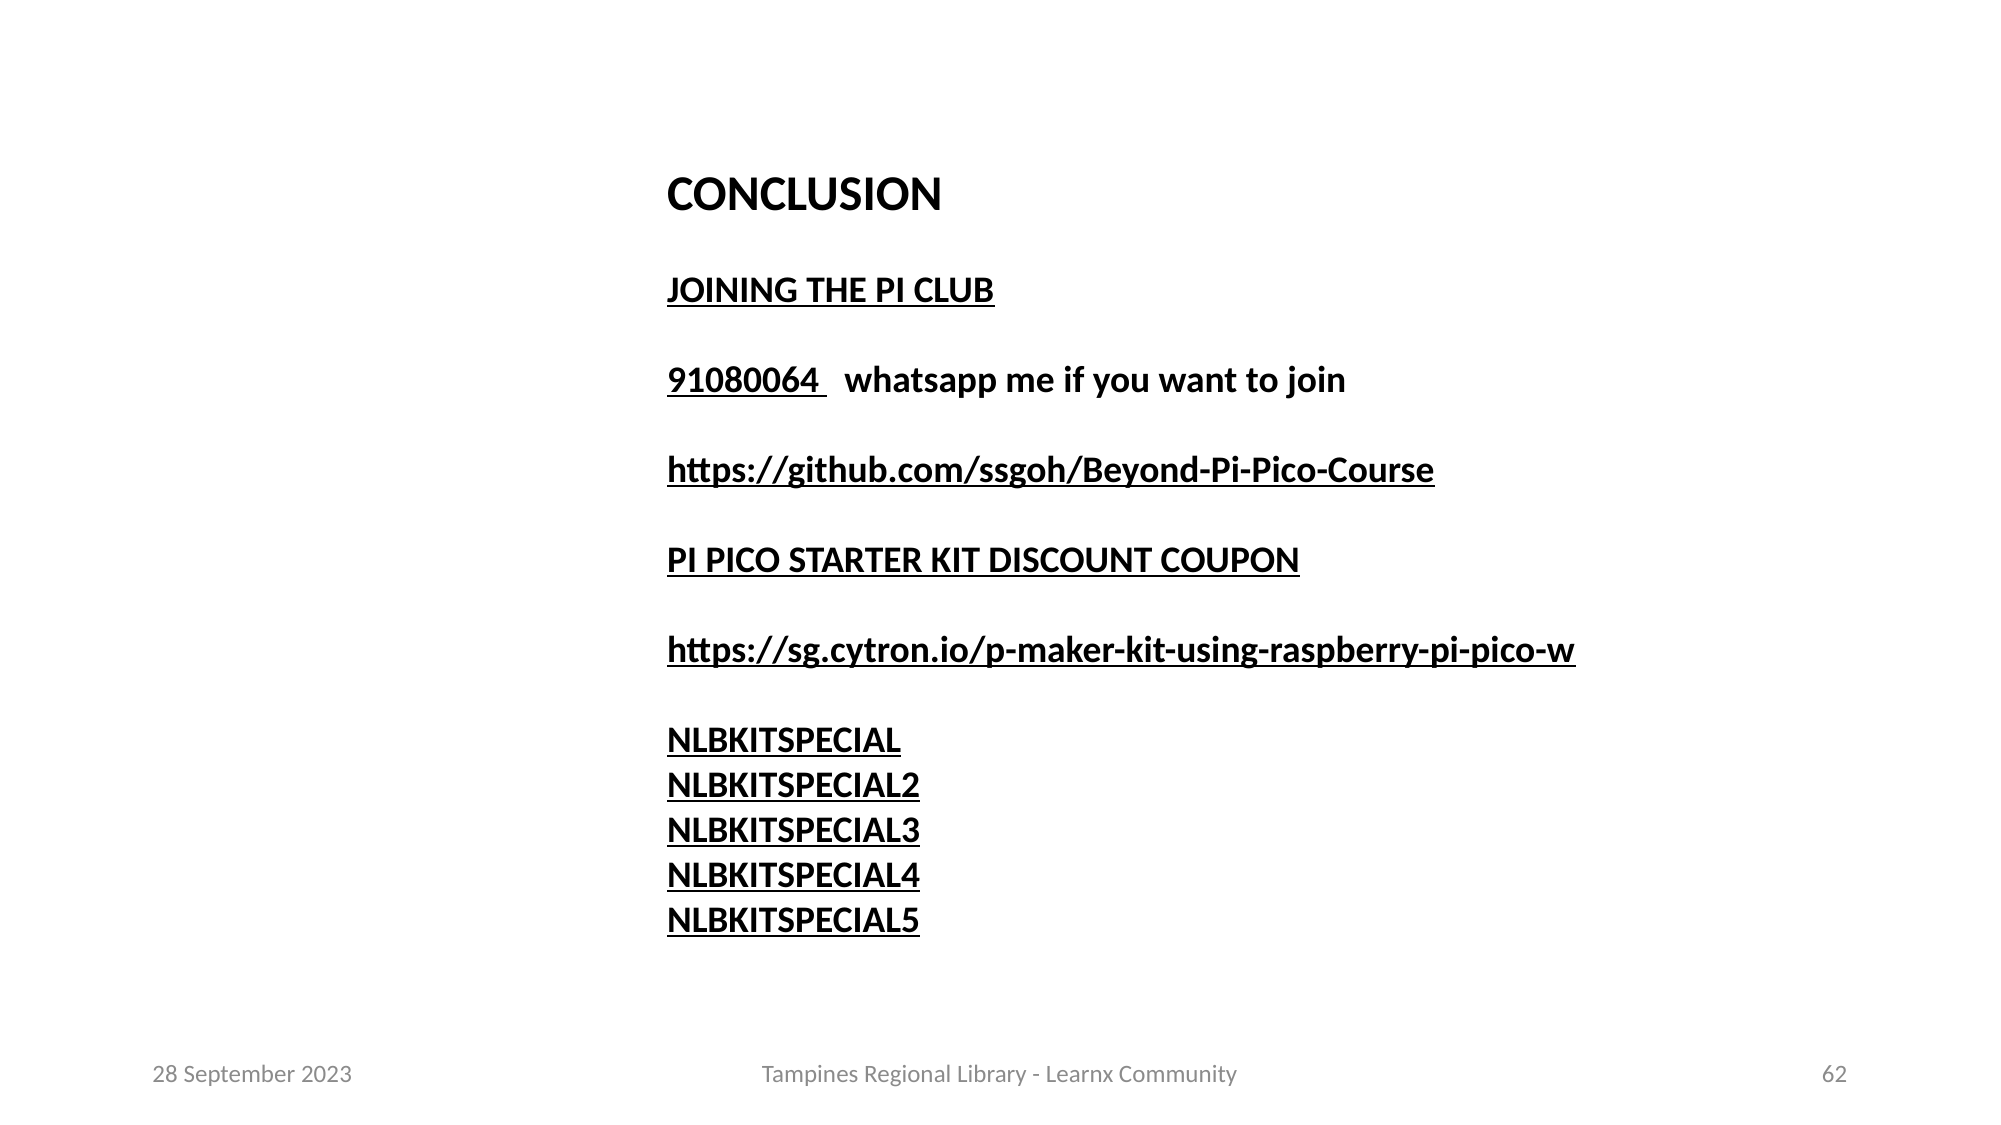

CONCLUSION

JOINING THE PI CLUB

91080064   whatsapp me if you want to join

https://github.com/ssgoh/Beyond-Pi-Pico-Course

PI PICO STARTER KIT DISCOUNT COUPON

https://sg.cytron.io/p-maker-kit-using-raspberry-pi-pico-w

NLBKITSPECIAL
NLBKITSPECIAL2
NLBKITSPECIAL3
NLBKITSPECIAL4
NLBKITSPECIAL5

28 September 2023
Tampines Regional Library - Learnx Community
62